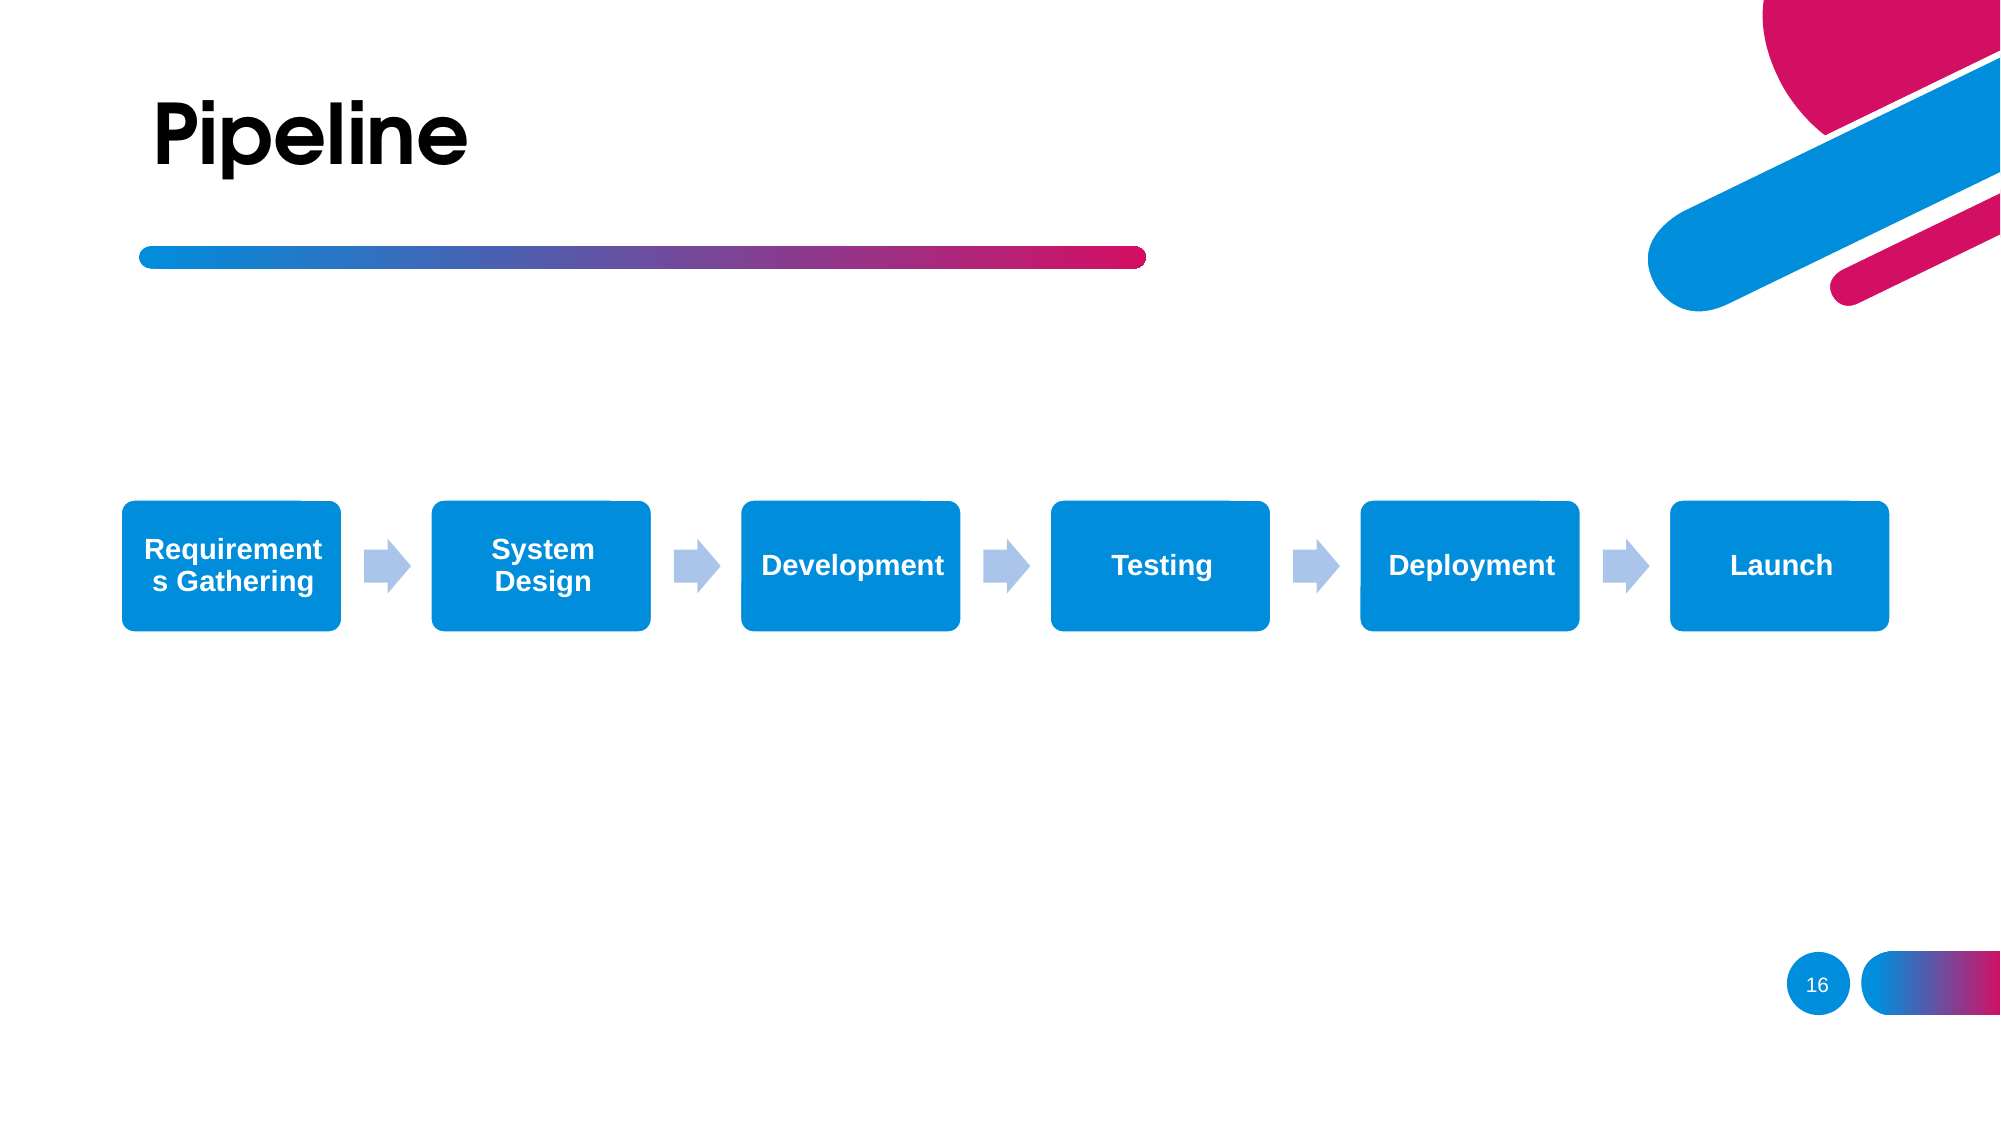

# Pipeline
Requirements Gathering

System Design

Development

Testing

Deployment

Launch
16